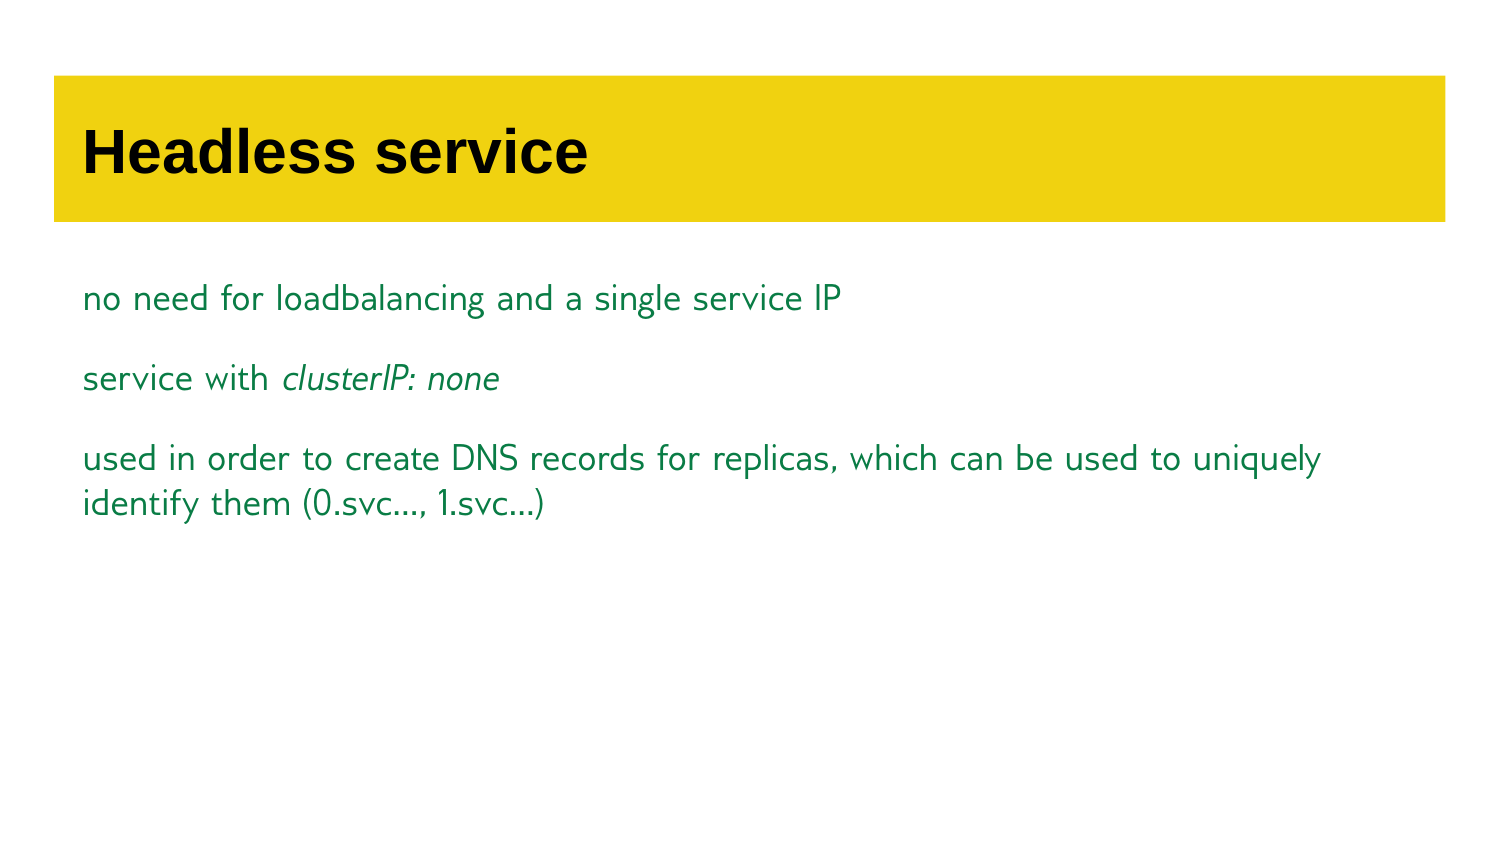

# Headless service
no need for loadbalancing and a single service IP

service with clusterIP: none

used in order to create DNS records for replicas, which can be used to uniquely identify them (0.svc..., 1.svc...)